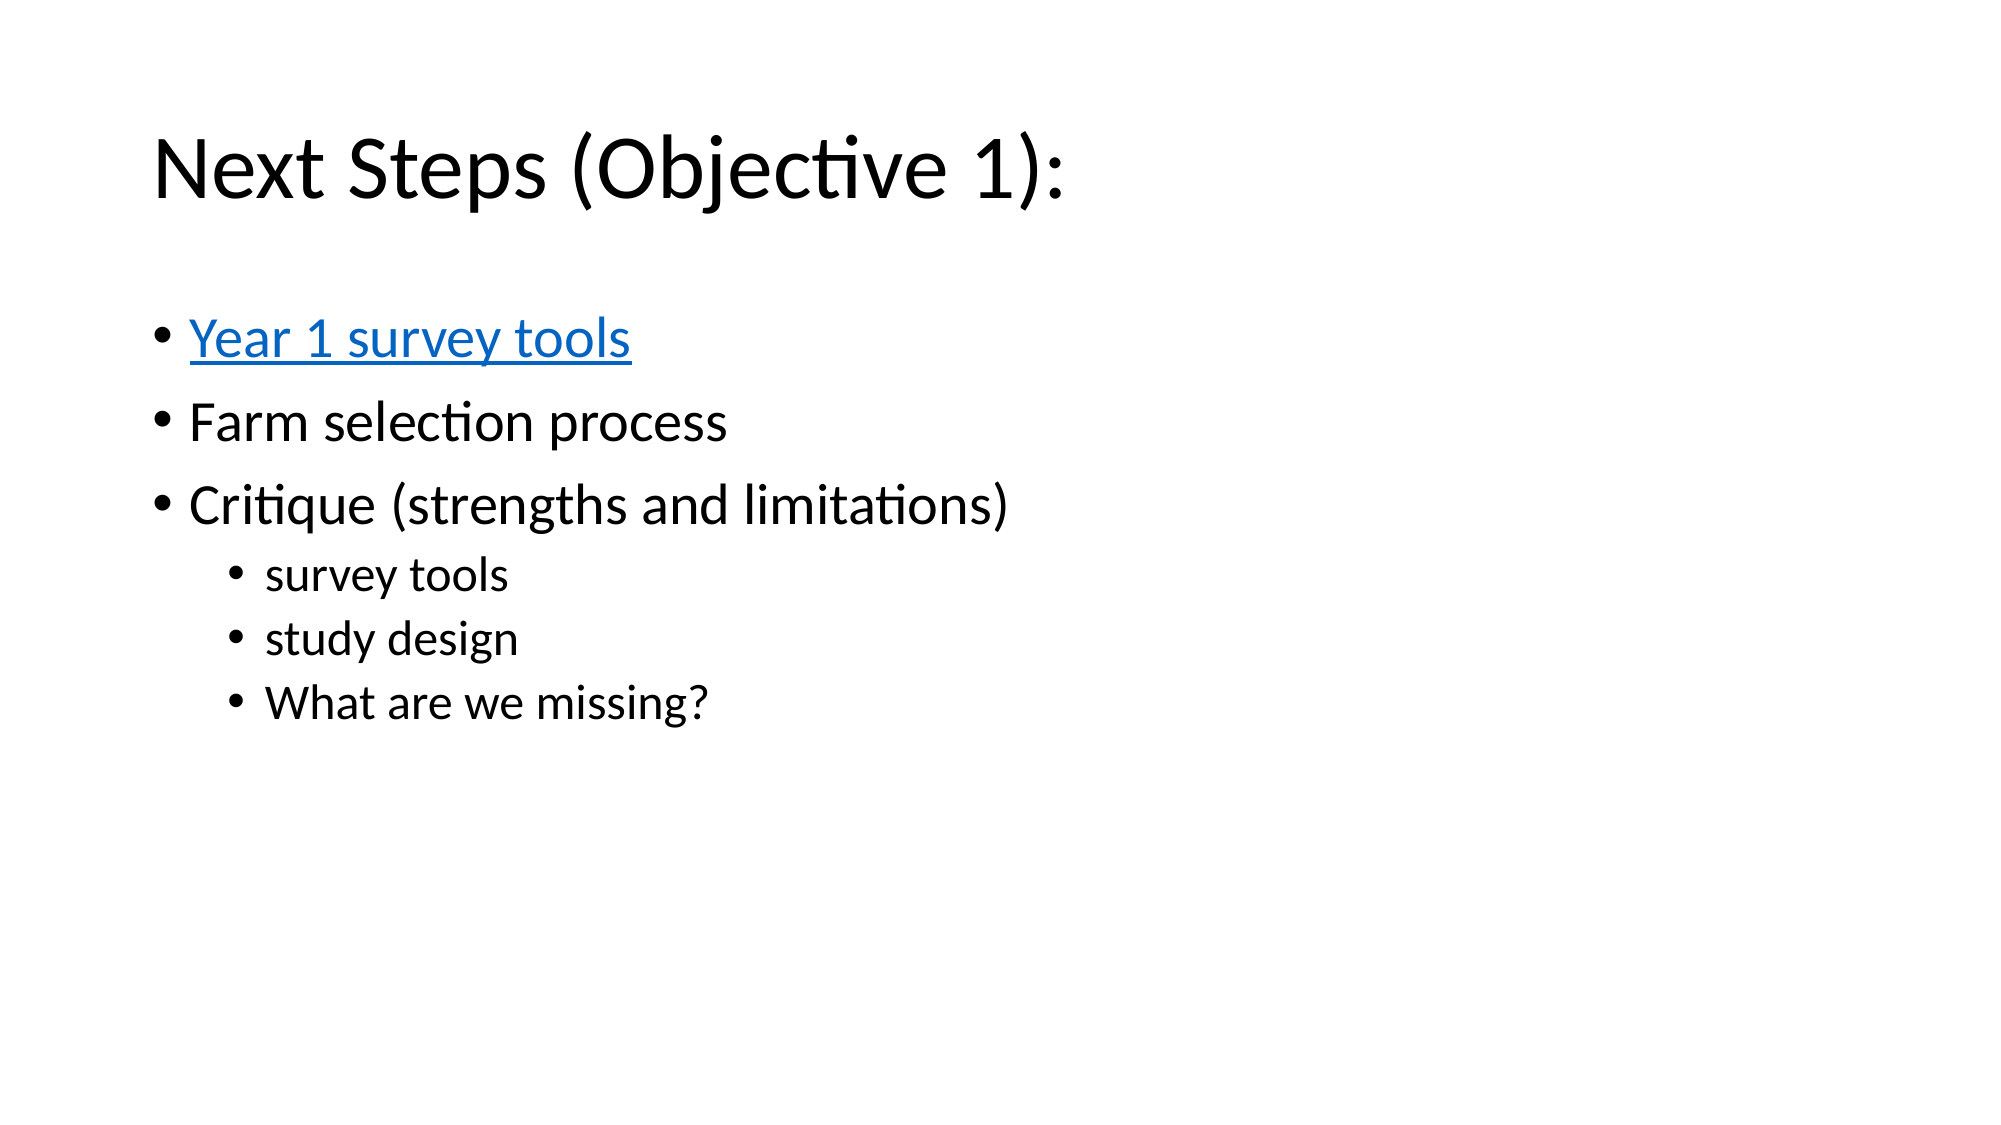

# Next Steps (Objective 1):
Year 1 survey tools
Farm selection process
Critique (strengths and limitations)
survey tools
study design
What are we missing?